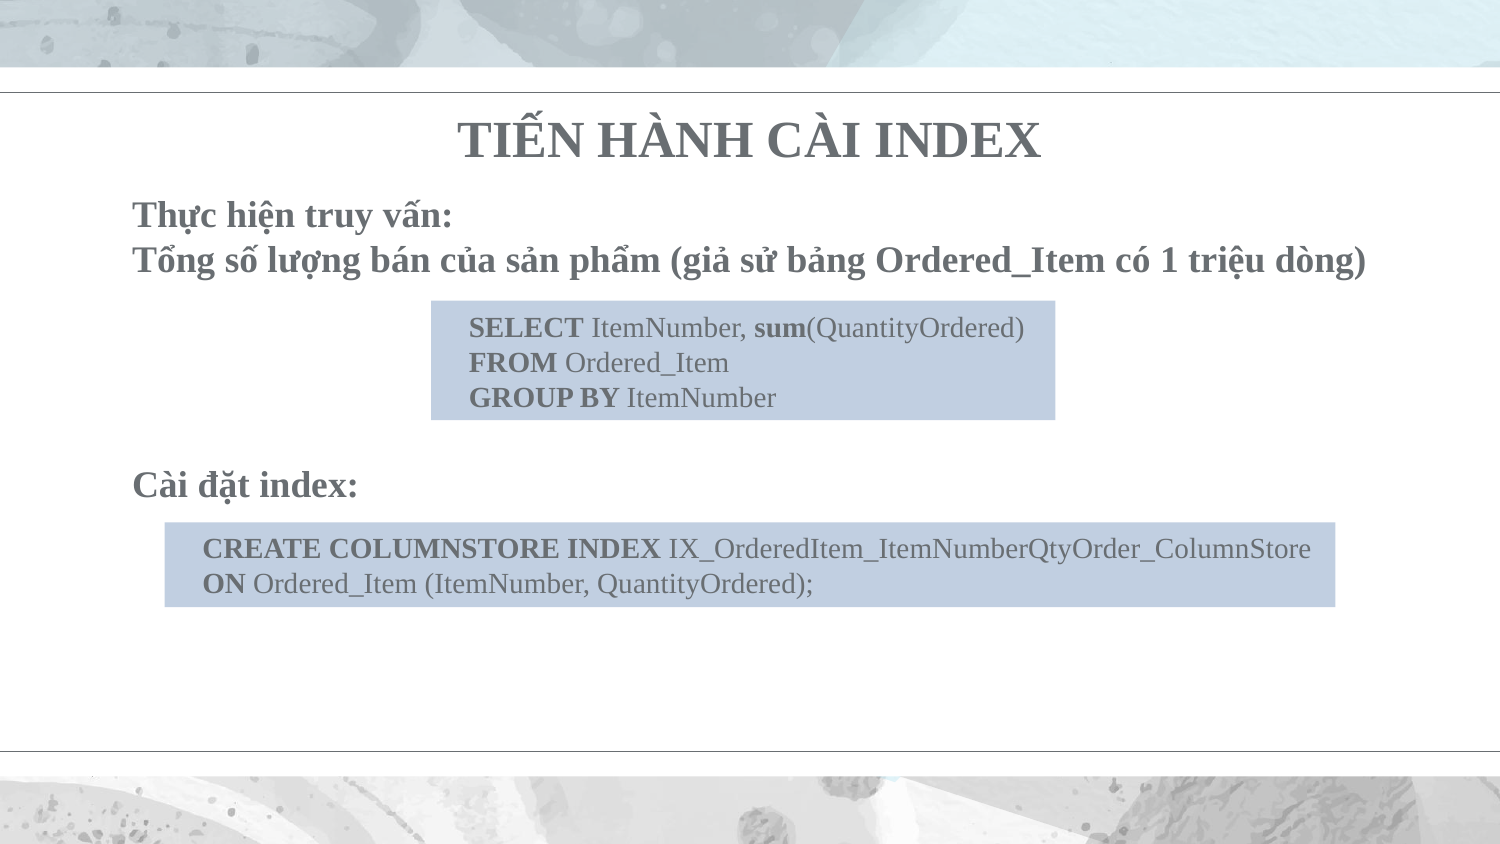

# TIẾN HÀNH CÀI INDEX
Thực hiện truy vấn:
Tổng số lượng bán của sản phẩm (giả sử bảng Ordered_Item có 1 triệu dòng)

Cài đặt index:

SELECT ItemNumber, sum(QuantityOrdered)
FROM Ordered_Item
GROUP BY ItemNumber
CREATE COLUMNSTORE INDEX IX_OrderedItem_ItemNumberQtyOrder_ColumnStore
ON Ordered_Item (ItemNumber, QuantityOrdered);